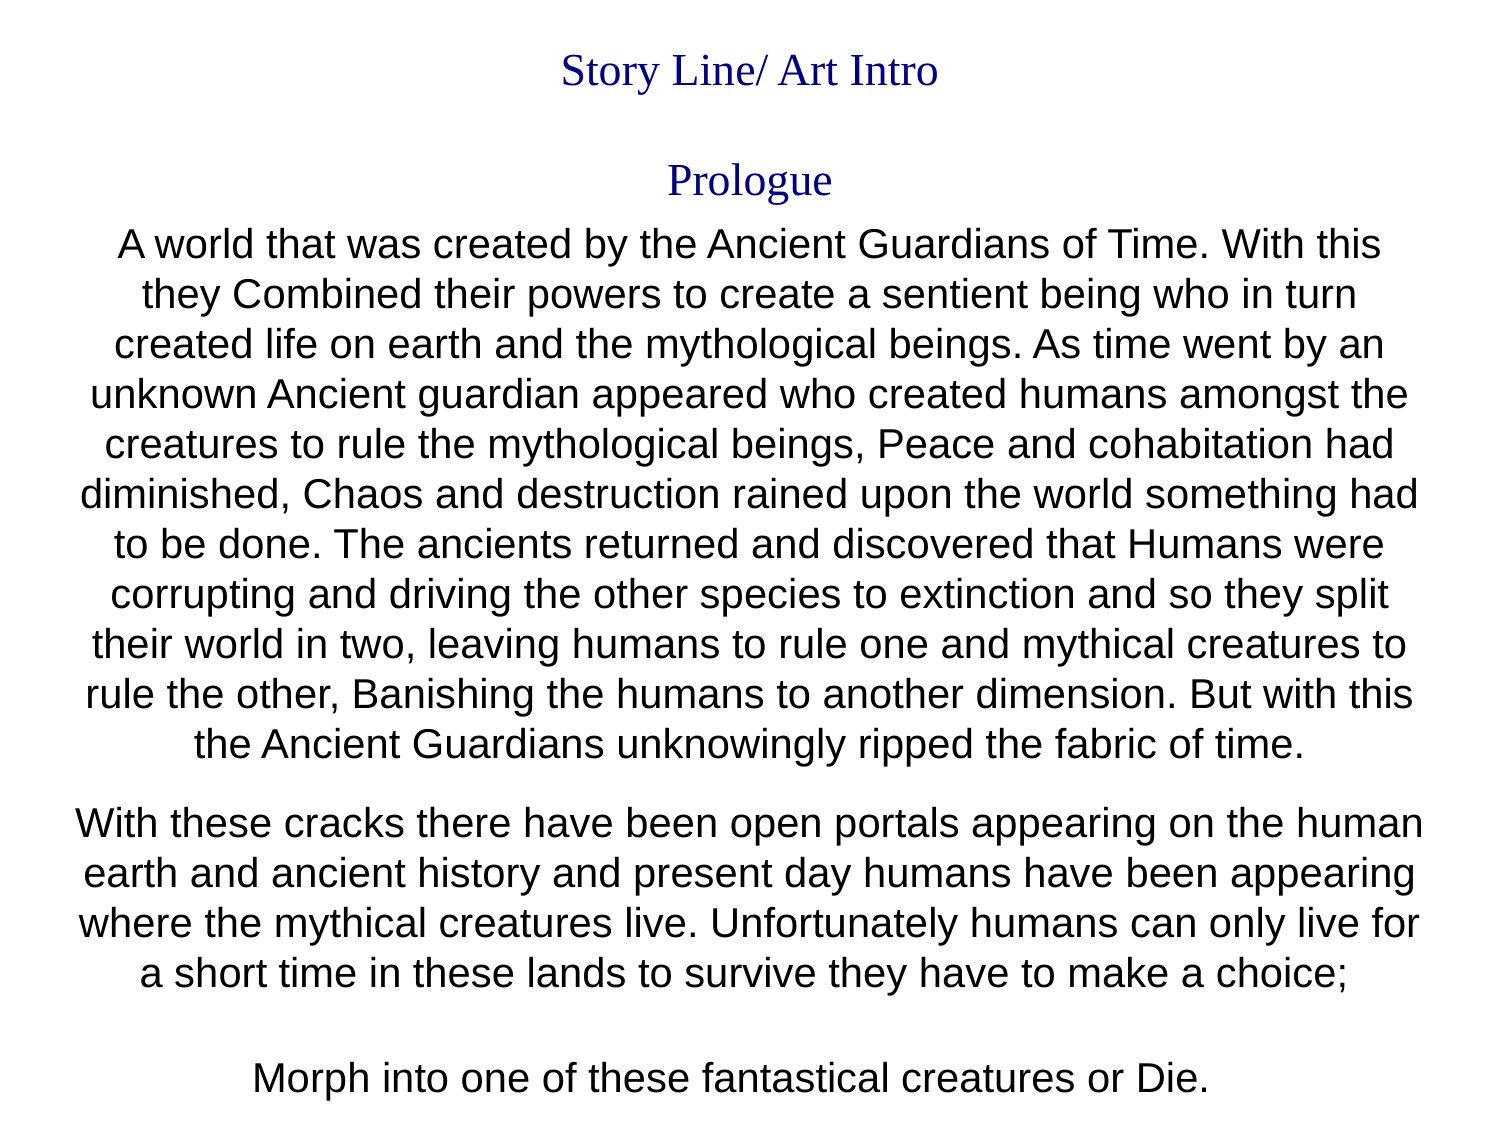

Story Line/ Art Intro

Prologue
A world that was created by the Ancient Guardians of Time. With this they Combined their powers to create a sentient being who in turn created life on earth and the mythological beings. As time went by an unknown Ancient guardian appeared who created humans amongst the creatures to rule the mythological beings, Peace and cohabitation had diminished, Chaos and destruction rained upon the world something had to be done. The ancients returned and discovered that Humans were corrupting and driving the other species to extinction and so they split their world in two, leaving humans to rule one and mythical creatures to rule the other, Banishing the humans to another dimension. But with this the Ancient Guardians unknowingly ripped the fabric of time.
With these cracks there have been open portals appearing on the human earth and ancient history and present day humans have been appearing where the mythical creatures live. Unfortunately humans can only live for a short time in these lands to survive they have to make a choice;
Morph into one of these fantastical creatures or Die.